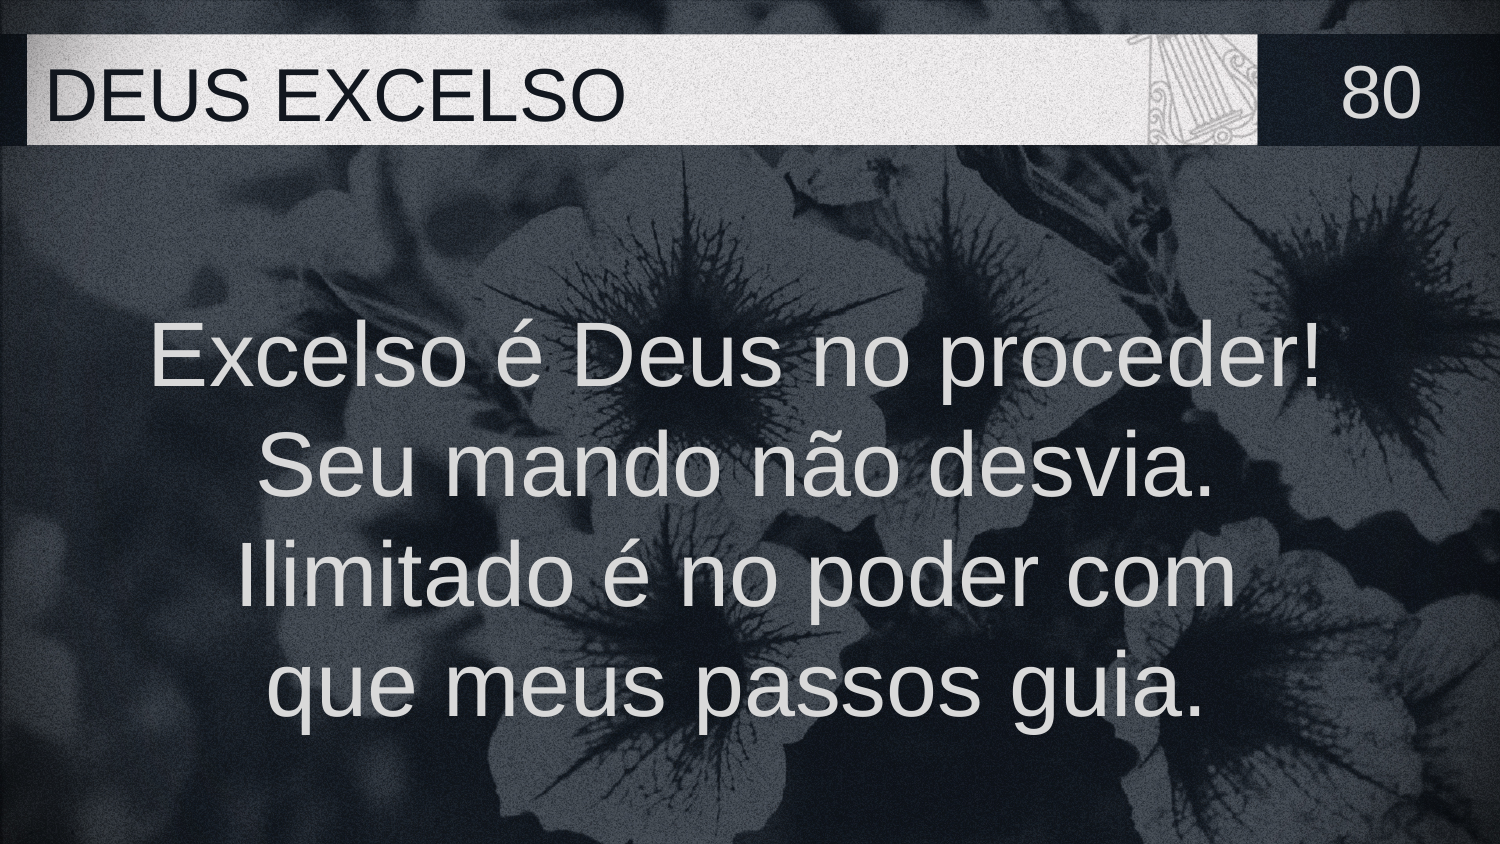

# DEUS EXCELSO
80
Excelso é Deus no proceder!
Seu mando não desvia.
Ilimitado é no poder com
que meus passos guia.